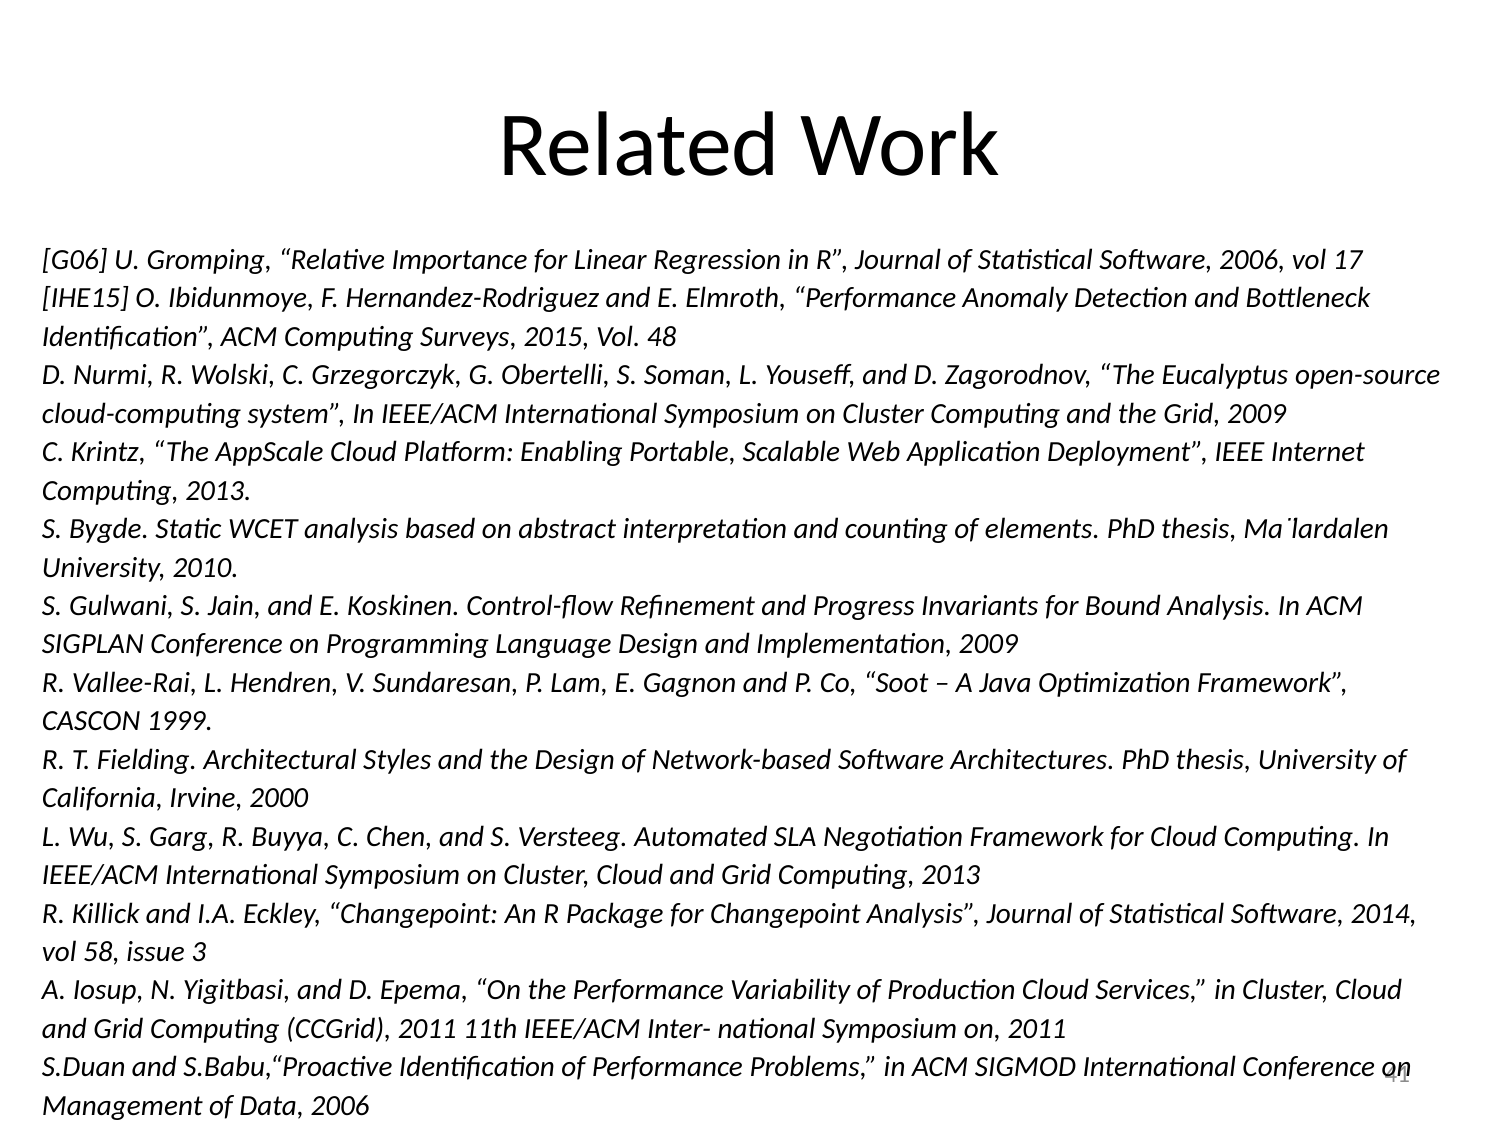

# Related Work
[G06] U. Gromping, “Relative Importance for Linear Regression in R”, Journal of Statistical Software, 2006, vol 17
[IHE15] O. Ibidunmoye, F. Hernandez-Rodriguez and E. Elmroth, “Performance Anomaly Detection and Bottleneck Identification”, ACM Computing Surveys, 2015, Vol. 48
D. Nurmi, R. Wolski, C. Grzegorczyk, G. Obertelli, S. Soman, L. Youseff, and D. Zagorodnov, “The Eucalyptus open-source cloud-computing system”, In IEEE/ACM International Symposium on Cluster Computing and the Grid, 2009
C. Krintz, “The AppScale Cloud Platform: Enabling Portable, Scalable Web Application Deployment”, IEEE Internet Computing, 2013.
S. Bygde. Static WCET analysis based on abstract interpretation and counting of elements. PhD thesis, Ma ̈lardalen University, 2010.
S. Gulwani, S. Jain, and E. Koskinen. Control-flow Refinement and Progress Invariants for Bound Analysis. In ACM SIGPLAN Conference on Programming Language Design and Implementation, 2009
R. Vallee-Rai, L. Hendren, V. Sundaresan, P. Lam, E. Gagnon and P. Co, “Soot – A Java Optimization Framework”, CASCON 1999.
R. T. Fielding. Architectural Styles and the Design of Network-based Software Architectures. PhD thesis, University of California, Irvine, 2000
L. Wu, S. Garg, R. Buyya, C. Chen, and S. Versteeg. Automated SLA Negotiation Framework for Cloud Computing. In IEEE/ACM International Symposium on Cluster, Cloud and Grid Computing, 2013
R. Killick and I.A. Eckley, “Changepoint: An R Package for Changepoint Analysis”, Journal of Statistical Software, 2014, vol 58, issue 3
A. Iosup, N. Yigitbasi, and D. Epema, “On the Performance Variability of Production Cloud Services,” in Cluster, Cloud and Grid Computing (CCGrid), 2011 11th IEEE/ACM Inter- national Symposium on, 2011
S.Duan and S.Babu,“Proactive Identification of Performance Problems,” in ACM SIGMOD International Conference on Management of Data, 2006

41